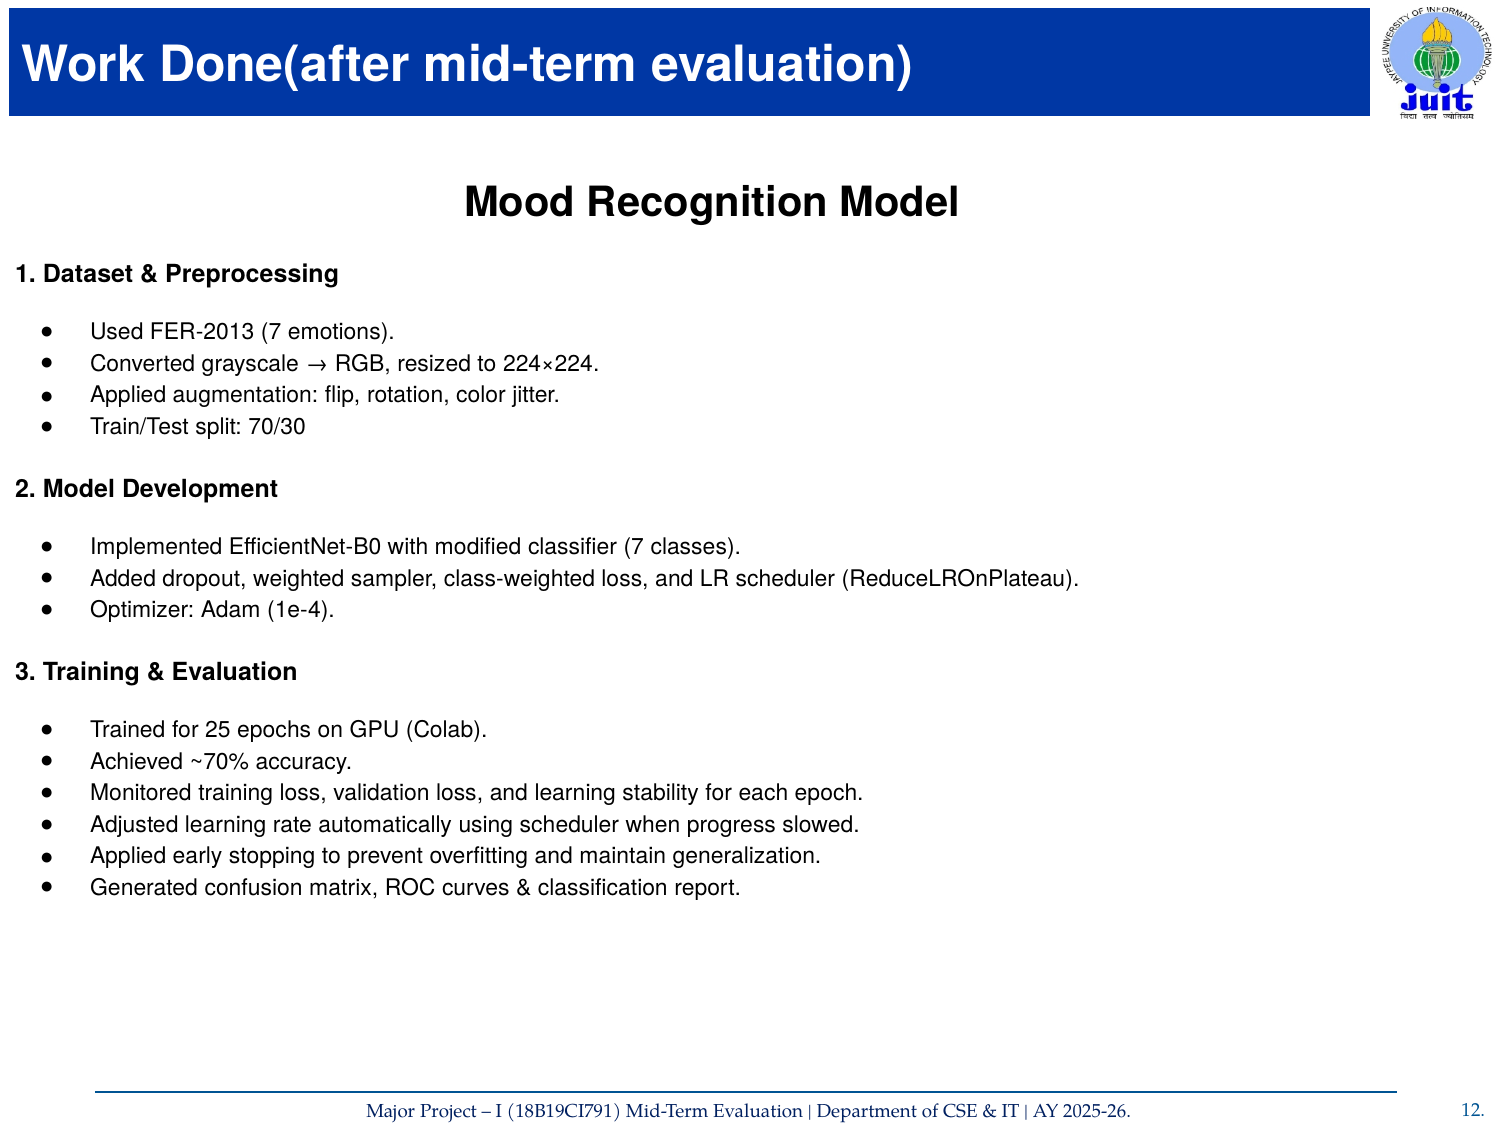

# Work Done(after mid-term evaluation)
Mood Recognition Model
1. Dataset & Preprocessing
Used FER-2013 (7 emotions).
Converted grayscale → RGB, resized to 224×224.
Applied augmentation: flip, rotation, color jitter.
Train/Test split: 70/30
2. Model Development
Implemented EfficientNet-B0 with modified classifier (7 classes).
Added dropout, weighted sampler, class-weighted loss, and LR scheduler (ReduceLROnPlateau).
Optimizer: Adam (1e-4).
3. Training & Evaluation
Trained for 25 epochs on GPU (Colab).
Achieved ~70% accuracy.
Monitored training loss, validation loss, and learning stability for each epoch.
Adjusted learning rate automatically using scheduler when progress slowed.
Applied early stopping to prevent overfitting and maintain generalization.
Generated confusion matrix, ROC curves & classification report.